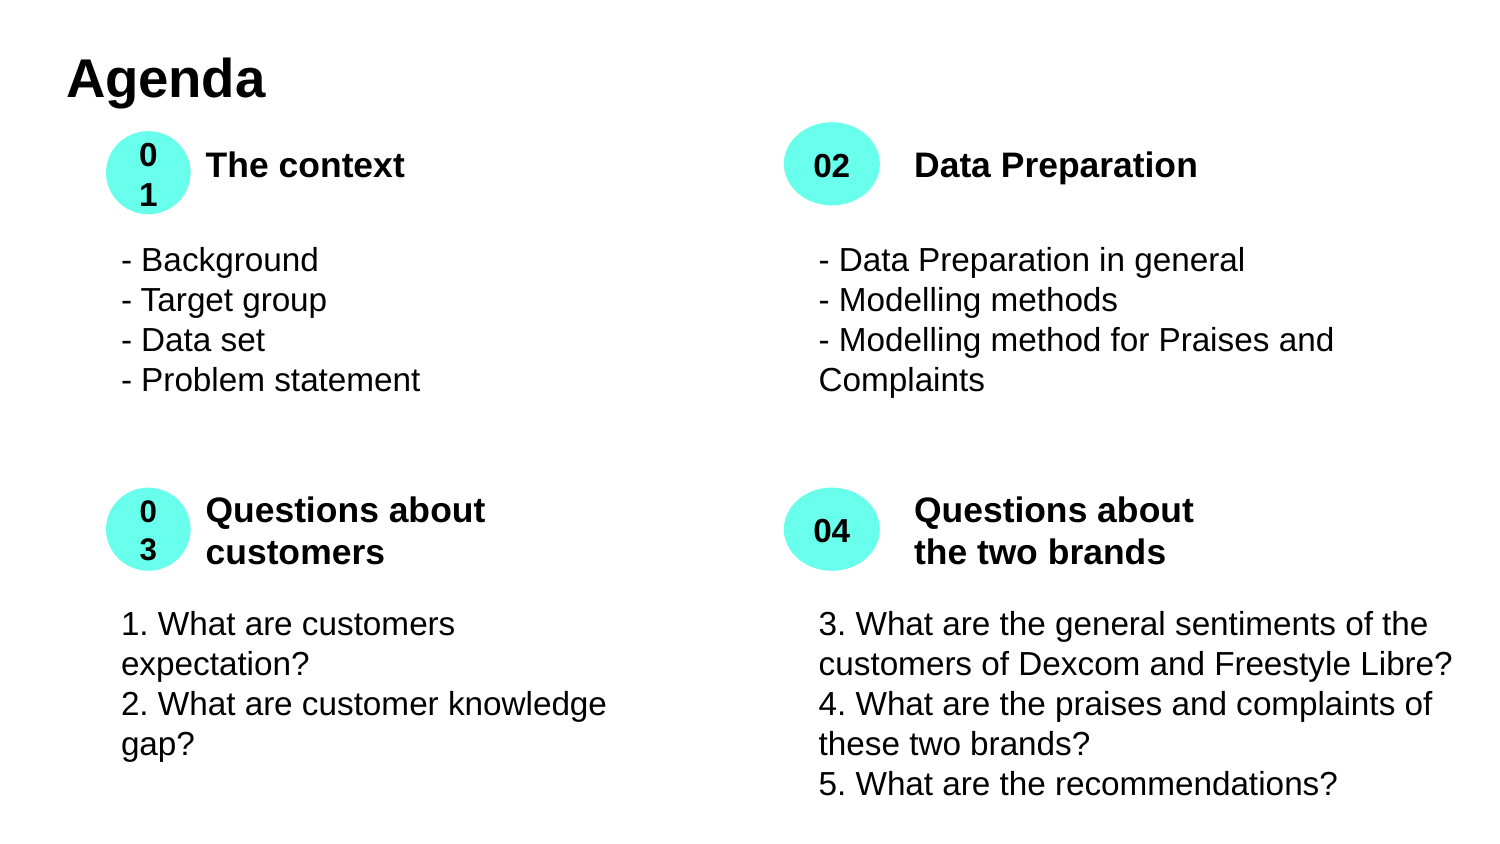

# Agenda
The context
02
Data Preparation
01
- Background
- Target group
- Data set
- Problem statement

- Data Preparation in general
- Modelling methods
- Modelling method for Praises and Complaints
03
Questions about customers
04
Questions about the two brands
1. What are customers expectation?
2. What are customer knowledge gap?
3. What are the general sentiments of the customers of Dexcom and Freestyle Libre?
4. What are the praises and complaints of these two brands?
5. What are the recommendations?